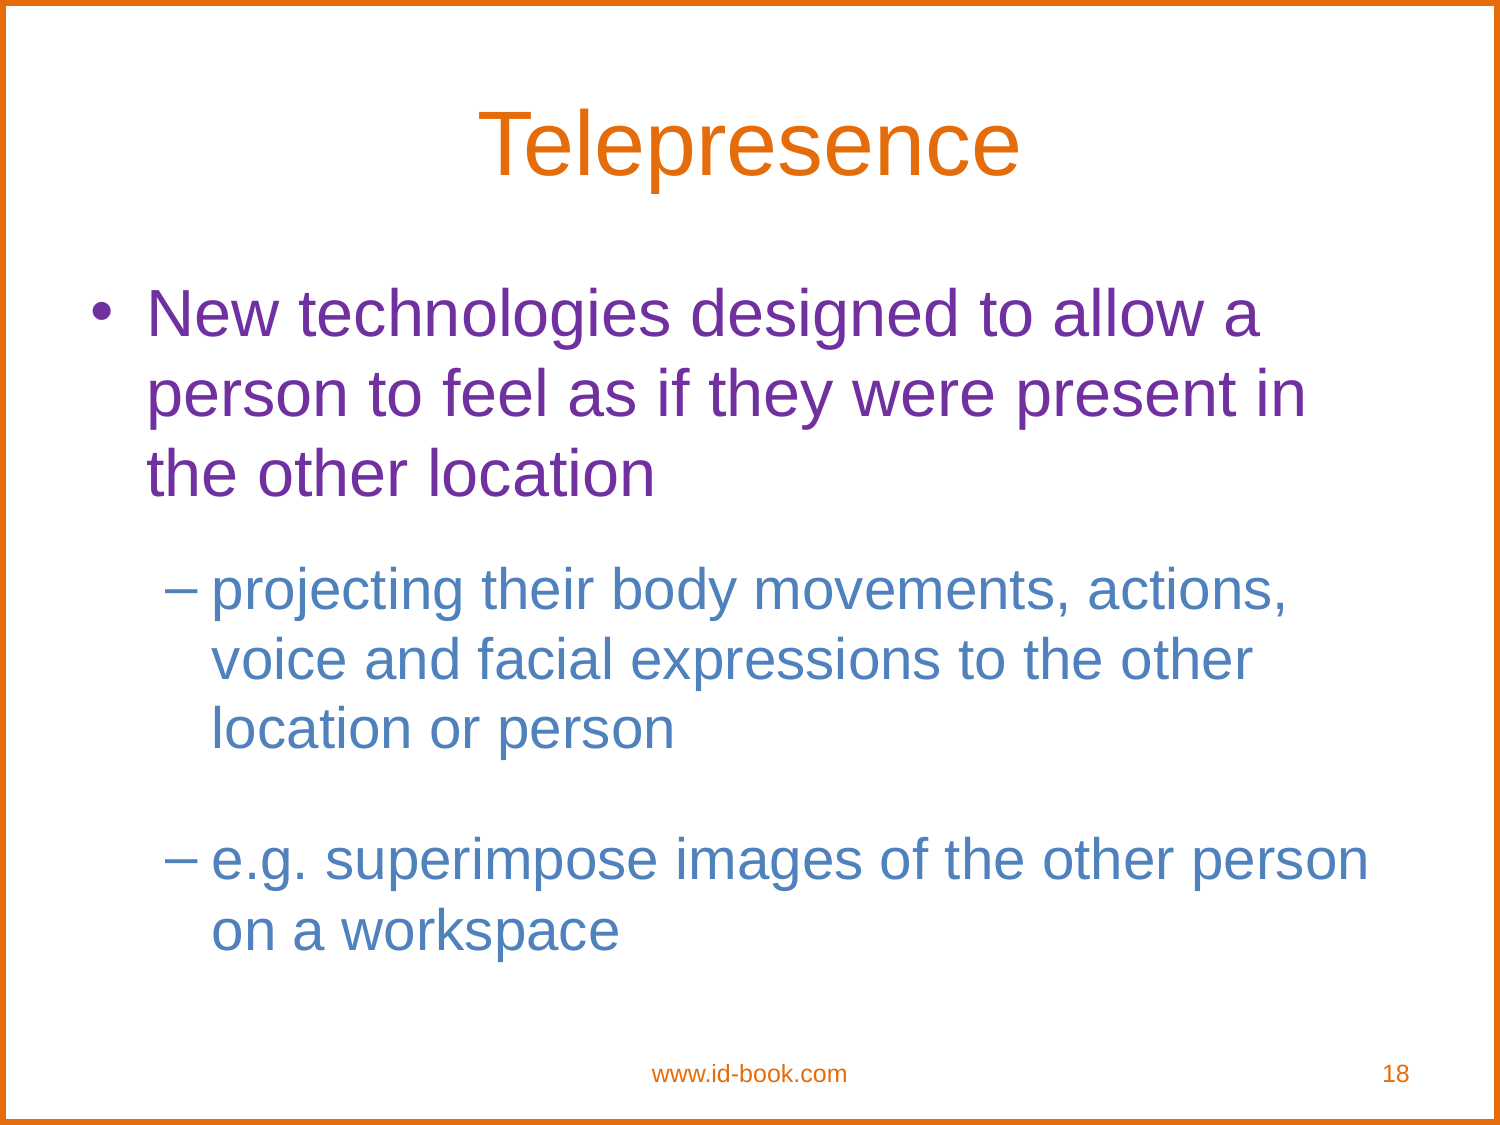

Telepresence
New technologies designed to allow a person to feel as if they were present in the other location

projecting their body movements, actions, voice and facial expressions to the other location or person

e.g. superimpose images of the other person on a workspace

www.id-book.com
18